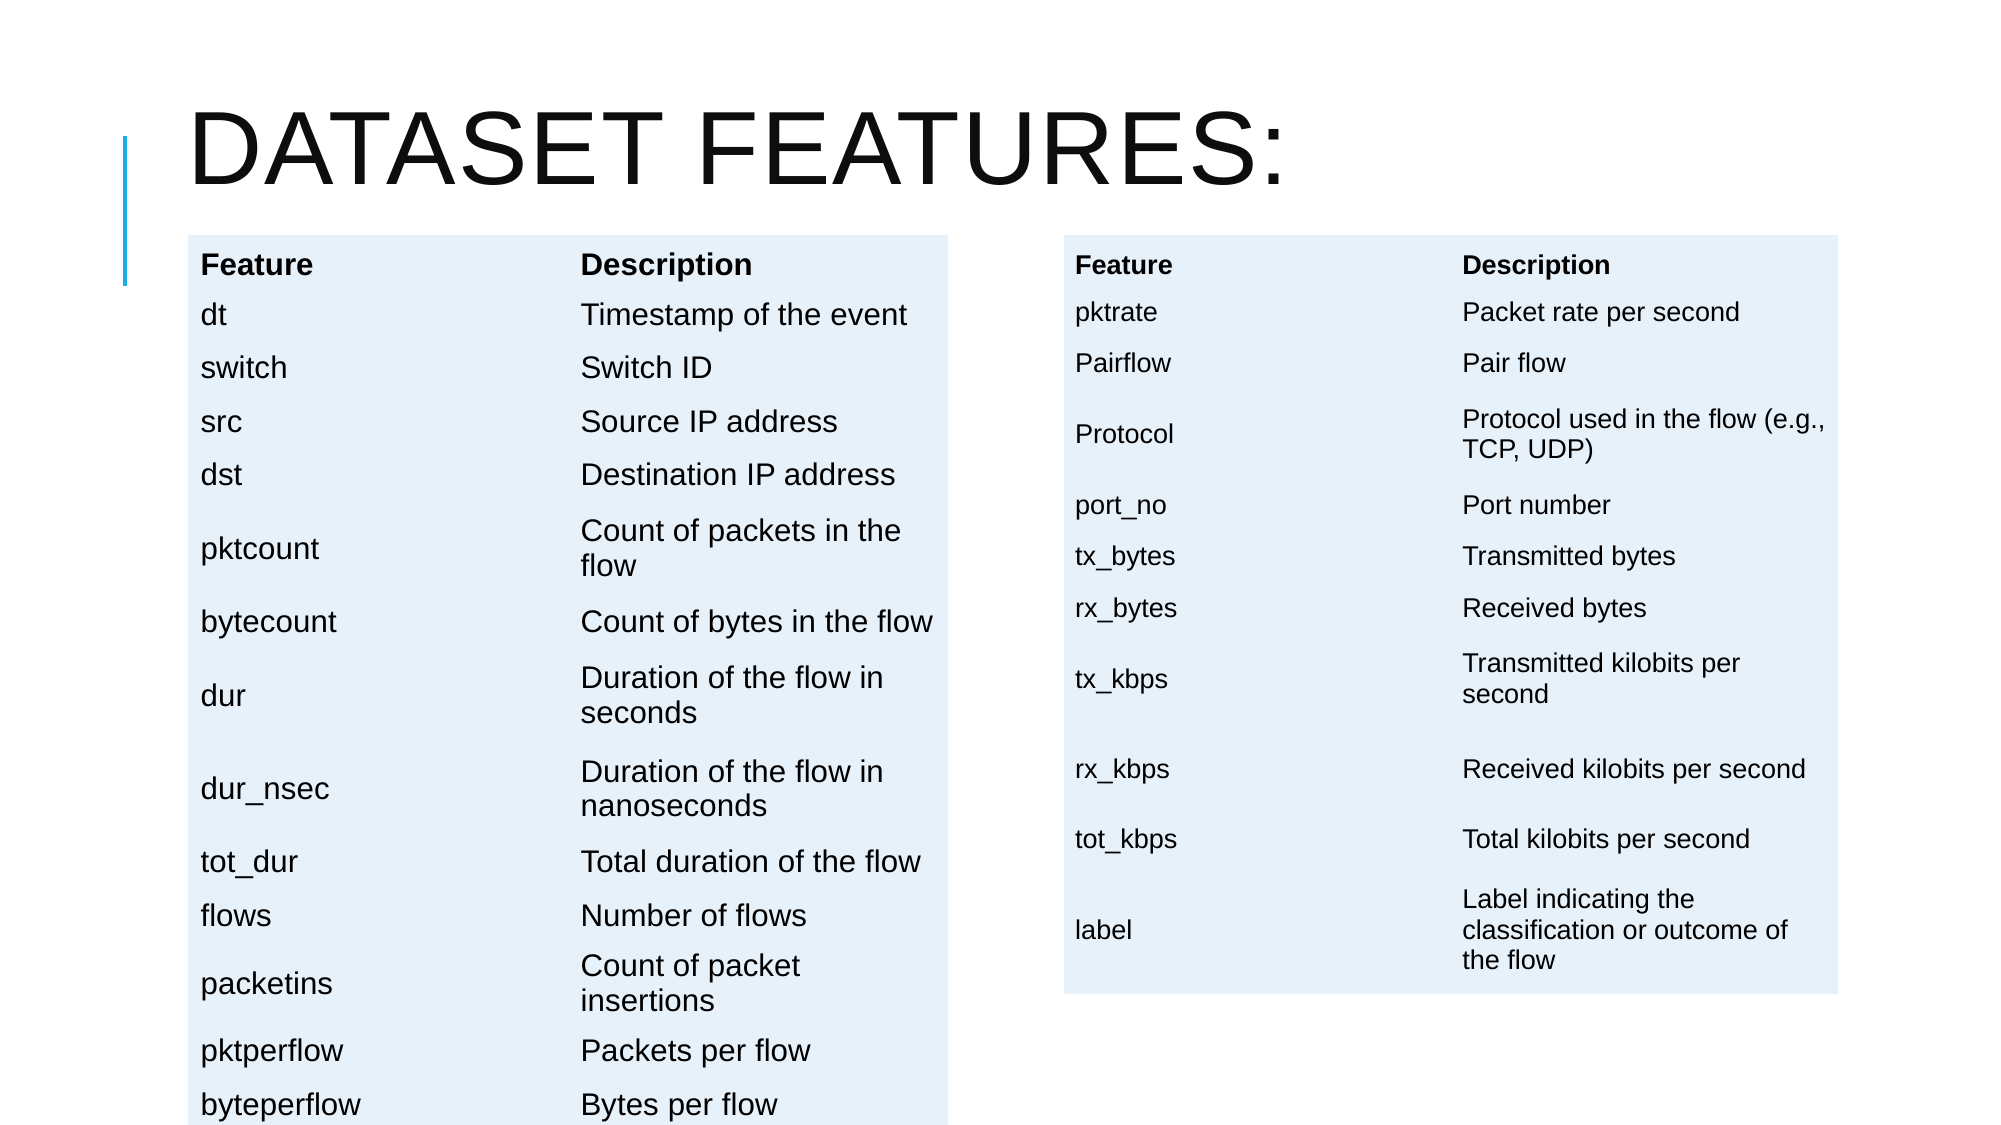

# Dataset features:
| Feature | Description |
| --- | --- |
| dt | Timestamp of the event |
| switch | Switch ID |
| src | Source IP address |
| dst | Destination IP address |
| pktcount | Count of packets in the flow |
| bytecount | Count of bytes in the flow |
| dur | Duration of the flow in seconds |
| dur\_nsec | Duration of the flow in nanoseconds |
| tot\_dur | Total duration of the flow |
| flows | Number of flows |
| packetins | Count of packet insertions |
| pktperflow | Packets per flow |
| byteperflow | Bytes per flow |
| Feature | Description |
| --- | --- |
| pktrate | Packet rate per second |
| Pairflow | Pair flow |
| Protocol | Protocol used in the flow (e.g., TCP, UDP) |
| port\_no | Port number |
| tx\_bytes | Transmitted bytes |
| rx\_bytes | Received bytes |
| tx\_kbps | Transmitted kilobits per second |
| rx\_kbps | Received kilobits per second |
| tot\_kbps | Total kilobits per second |
| label | Label indicating the classification or outcome of the flow |